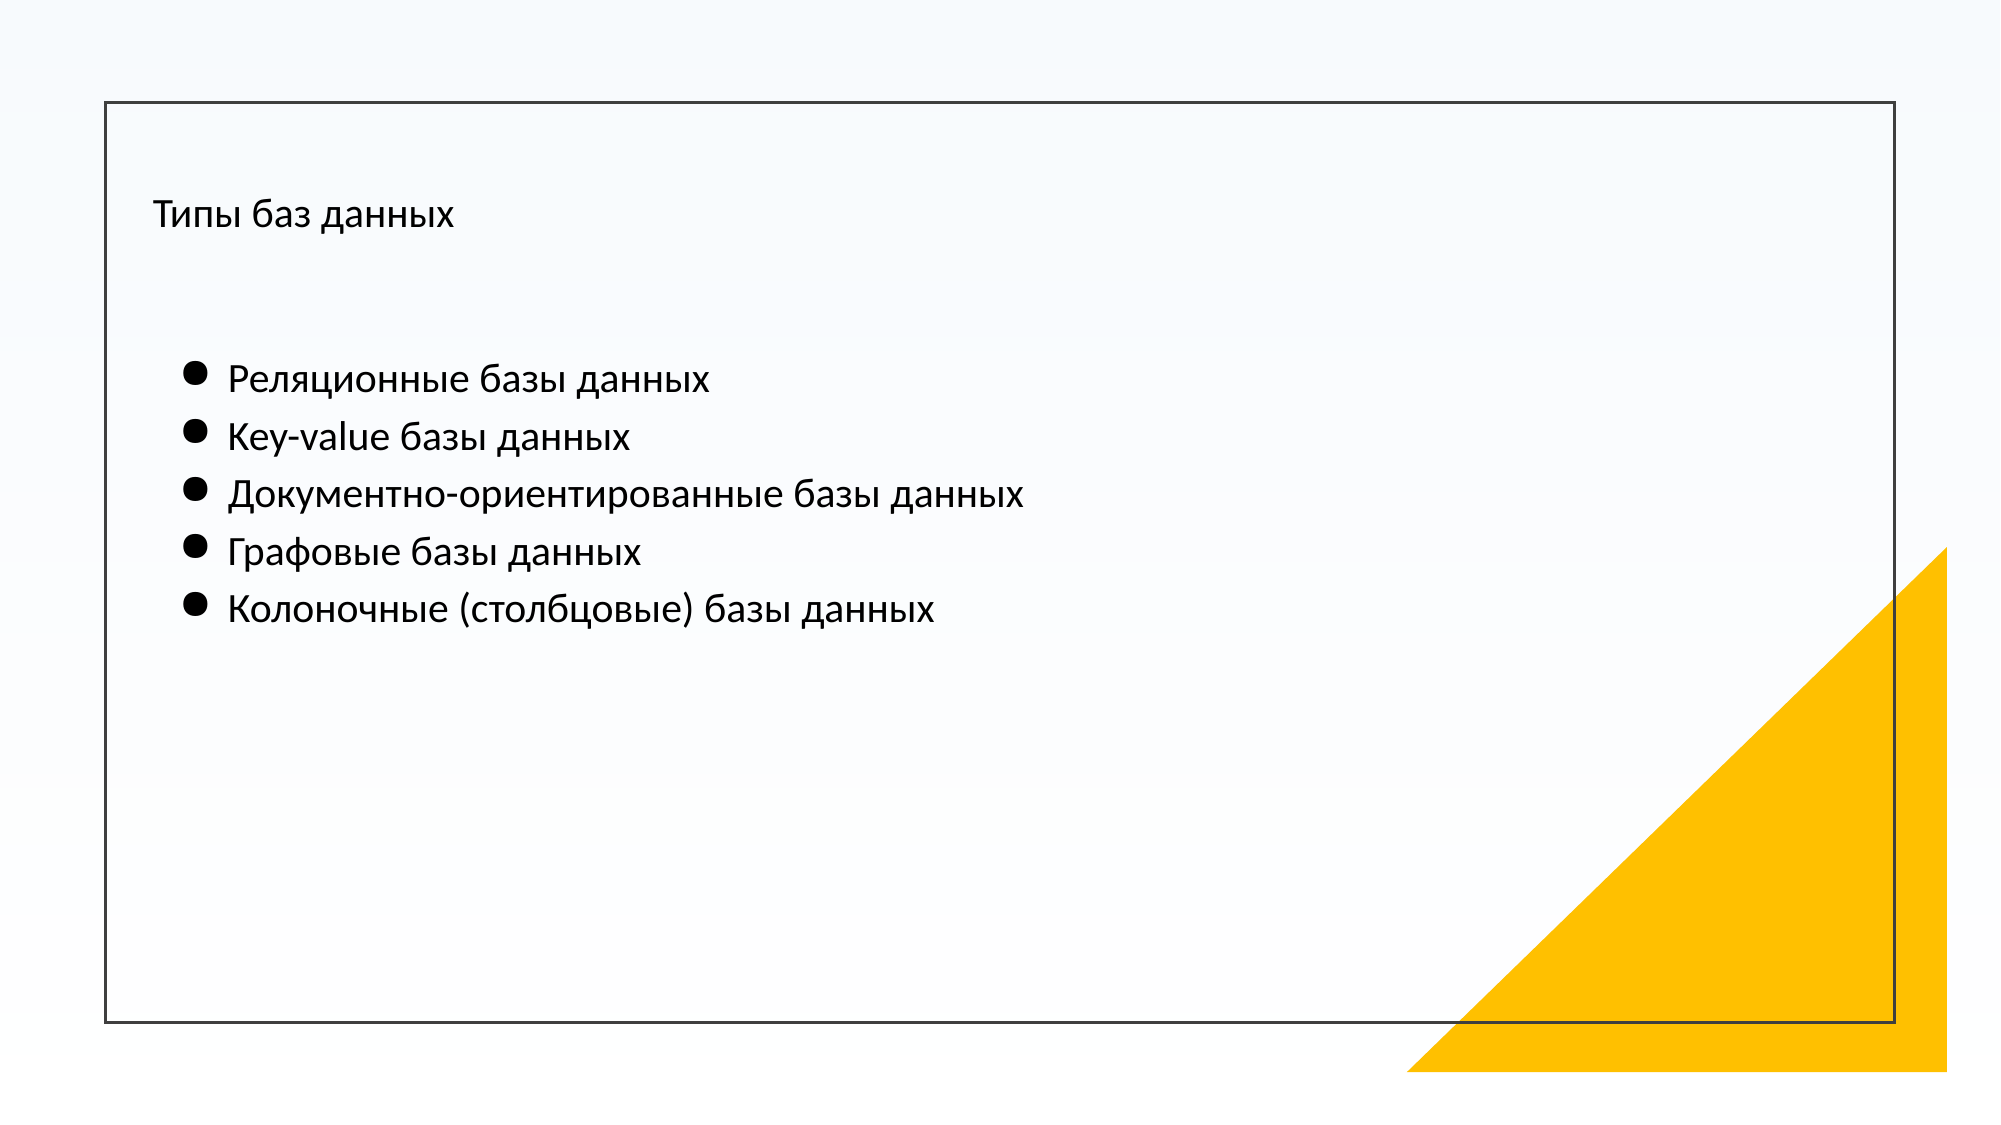

Типы баз данных

Реляционные базы данных
Key-value базы данных
Документно-ориентированные базы данных
Графовые базы данных
Колоночные (столбцовые) базы данных